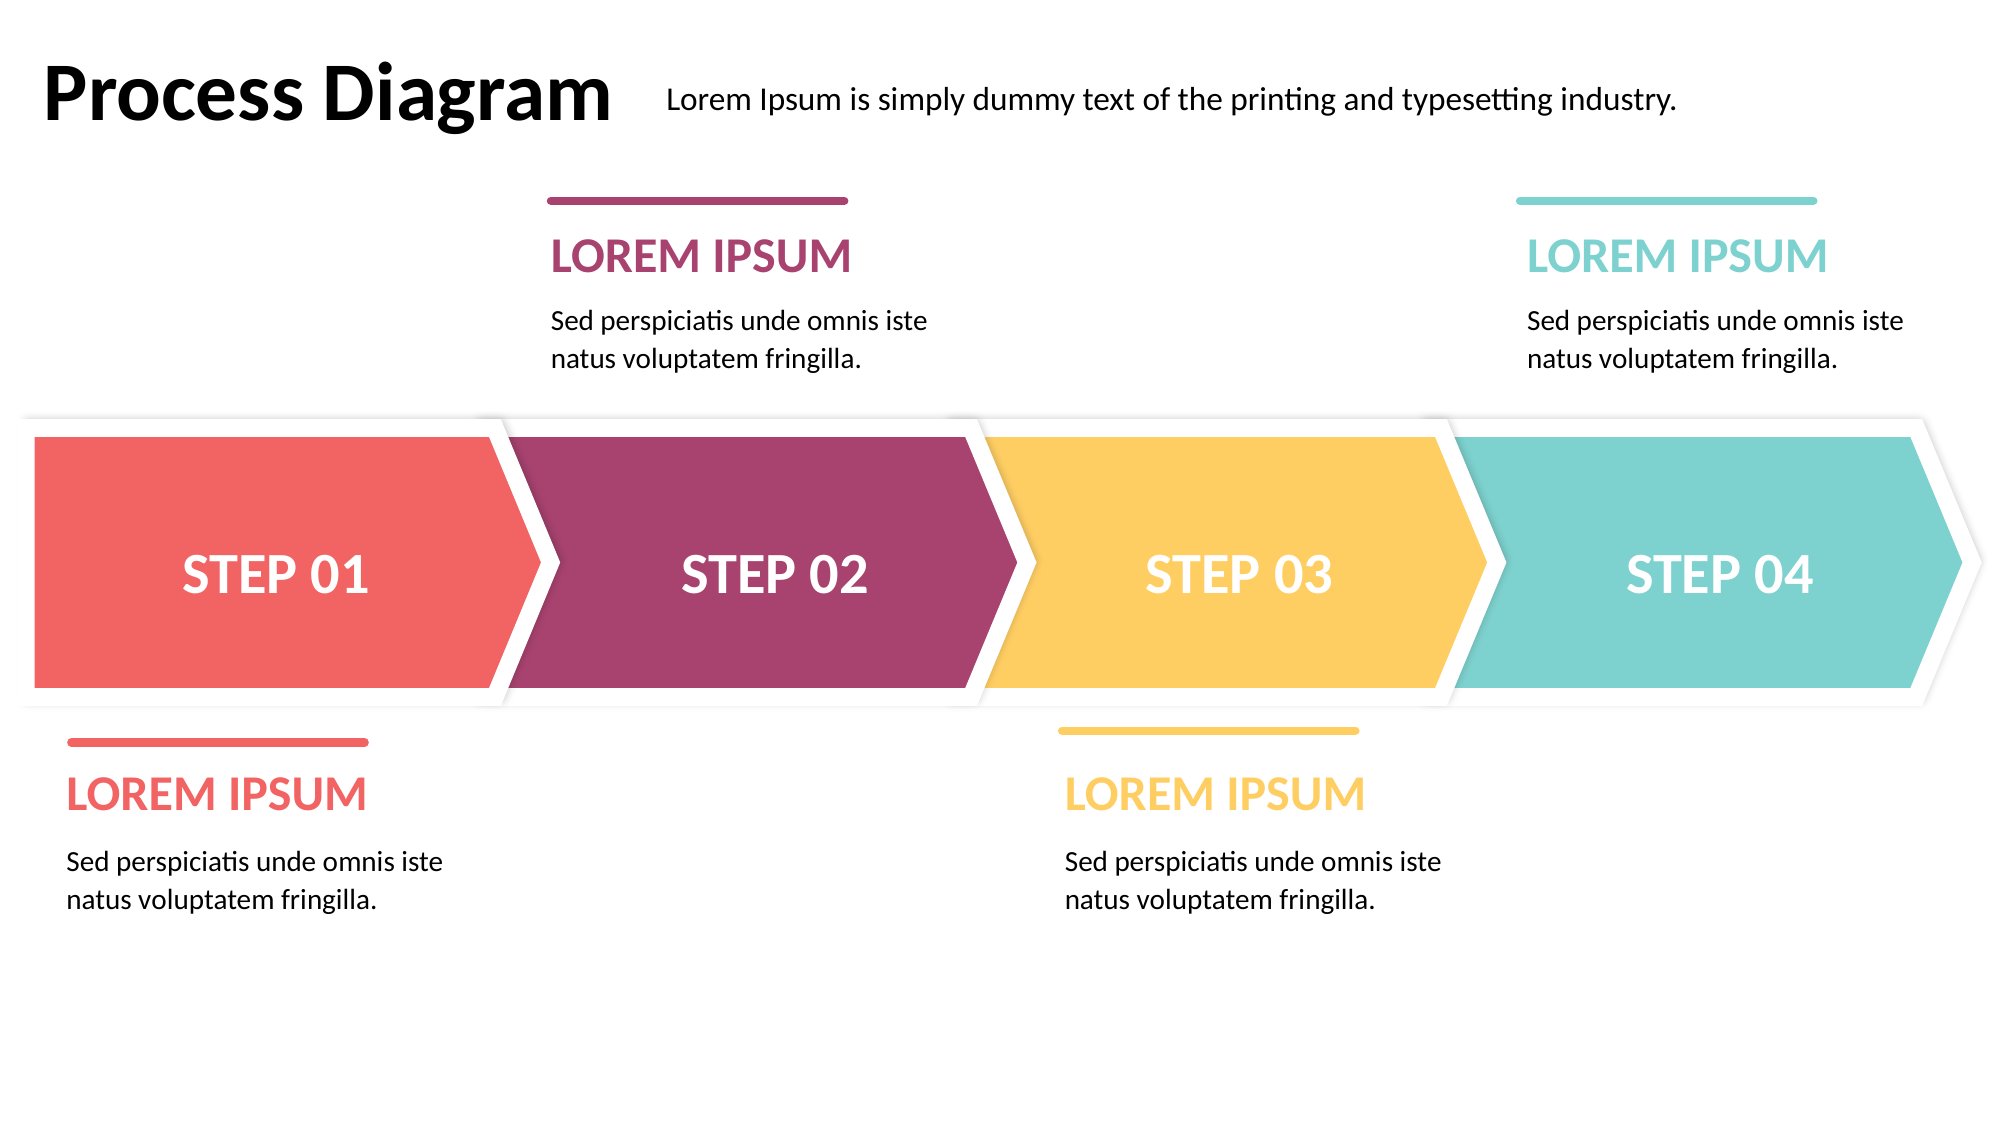

Process Diagram
Lorem Ipsum is simply dummy text of the printing and typesetting industry.
LOREM IPSUM
LOREM IPSUM
Sed perspiciatis unde omnis iste natus voluptatem fringilla.
Sed perspiciatis unde omnis iste natus voluptatem fringilla.

STEP 01
STEP 02
STEP 03
STEP 04
LOREM IPSUM
LOREM IPSUM
Sed perspiciatis unde omnis iste natus voluptatem fringilla.
Sed perspiciatis unde omnis iste natus voluptatem fringilla.
Insert title here
Insert title here
Insert title here